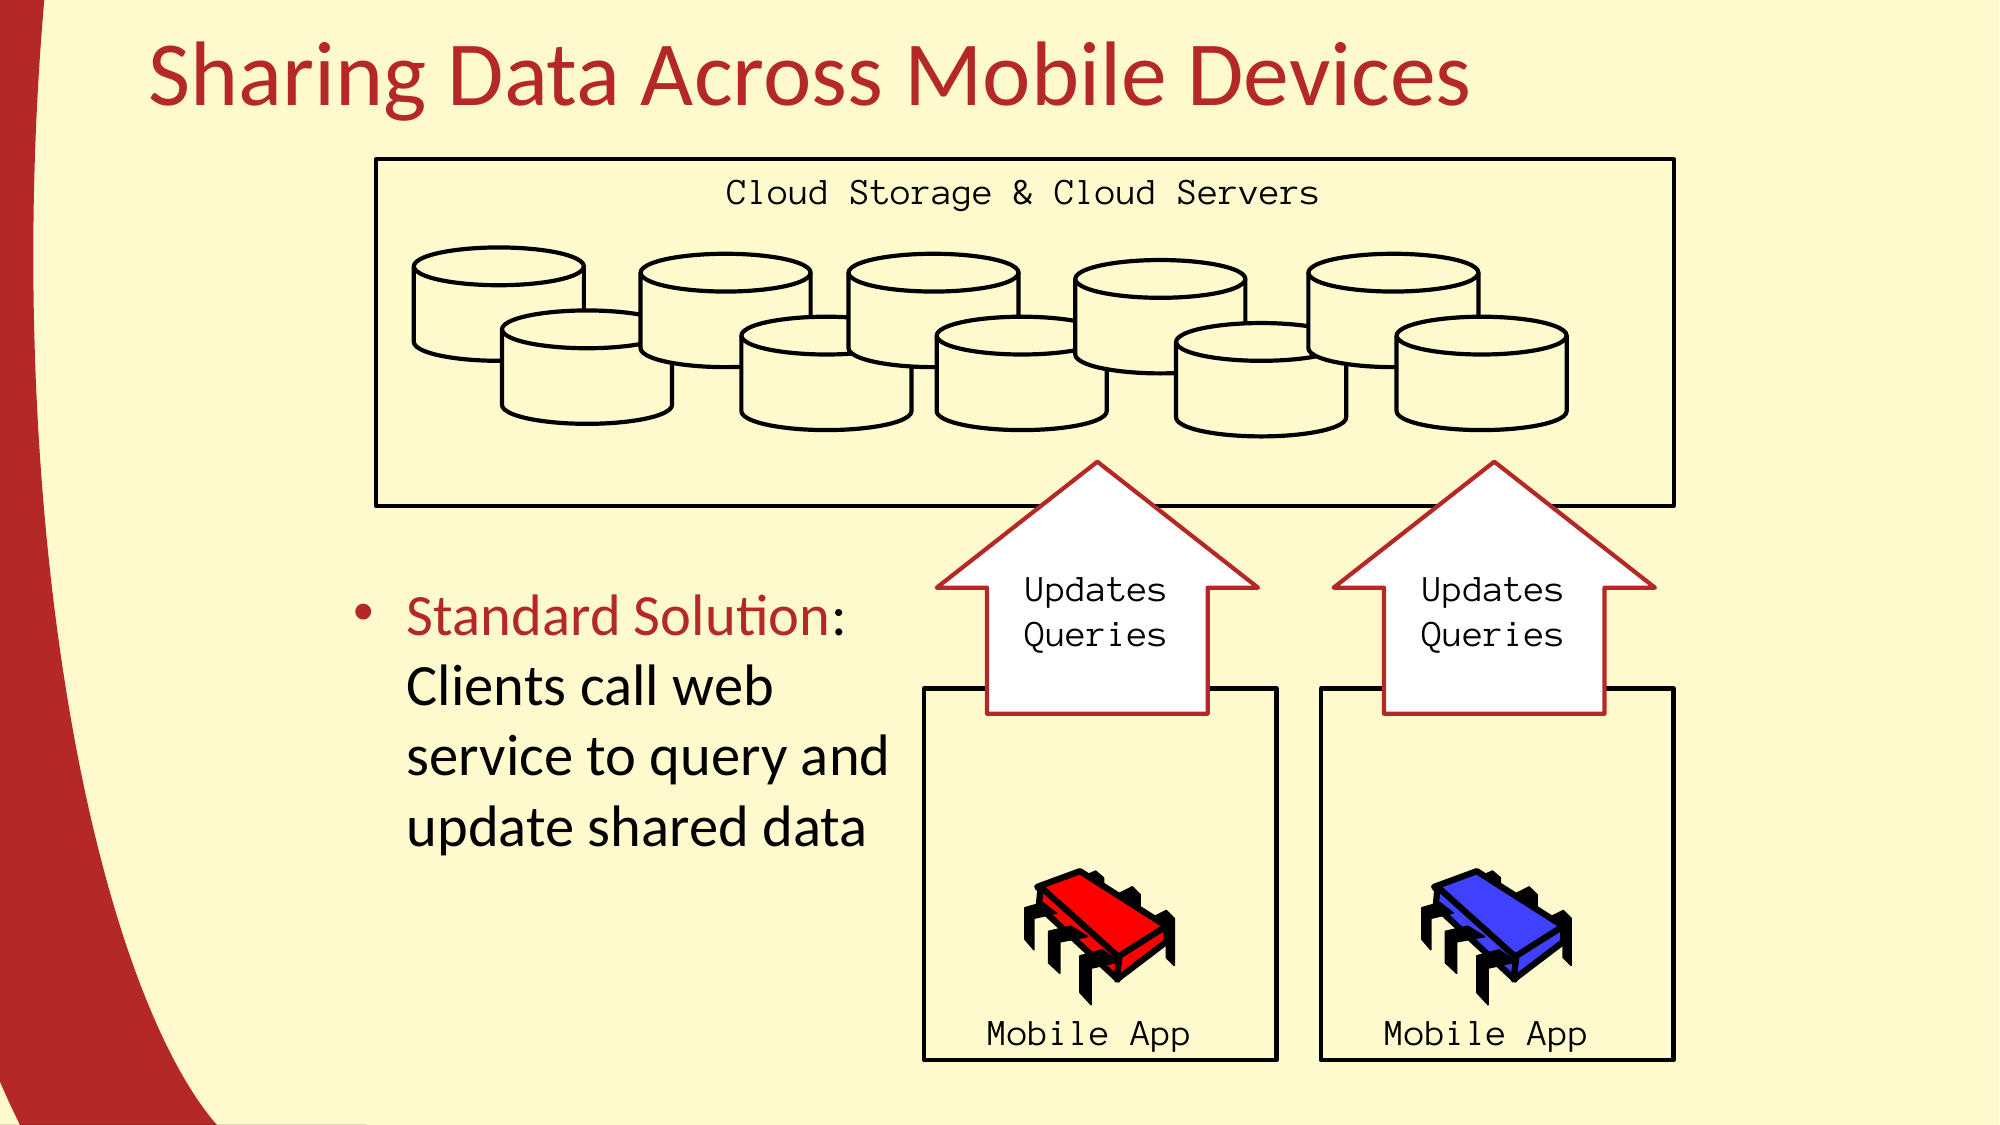

# Sharing Data Across Mobile Devices
Cloud Storage & Cloud Servers

Updates
Queries

Updates
Queries

Standard Solution: Clients call web service to query and update shared data
Mobile App
Mobile App